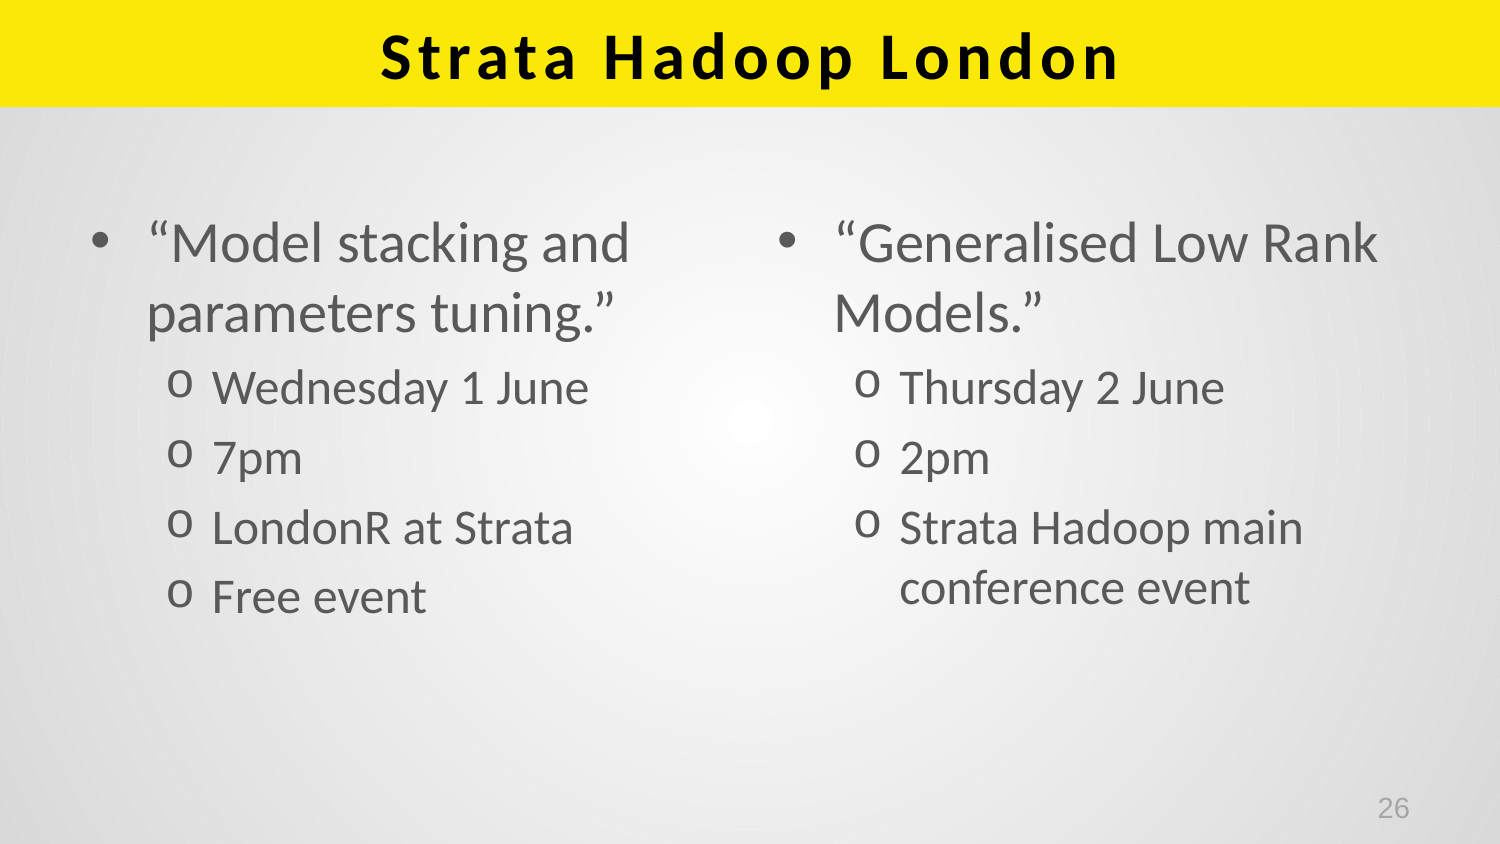

# Strata Hadoop London
“Model stacking and parameters tuning.”
Wednesday 1 June
7pm
LondonR at Strata
Free event
“Generalised Low Rank Models.”
Thursday 2 June
2pm
Strata Hadoop main conference event
26